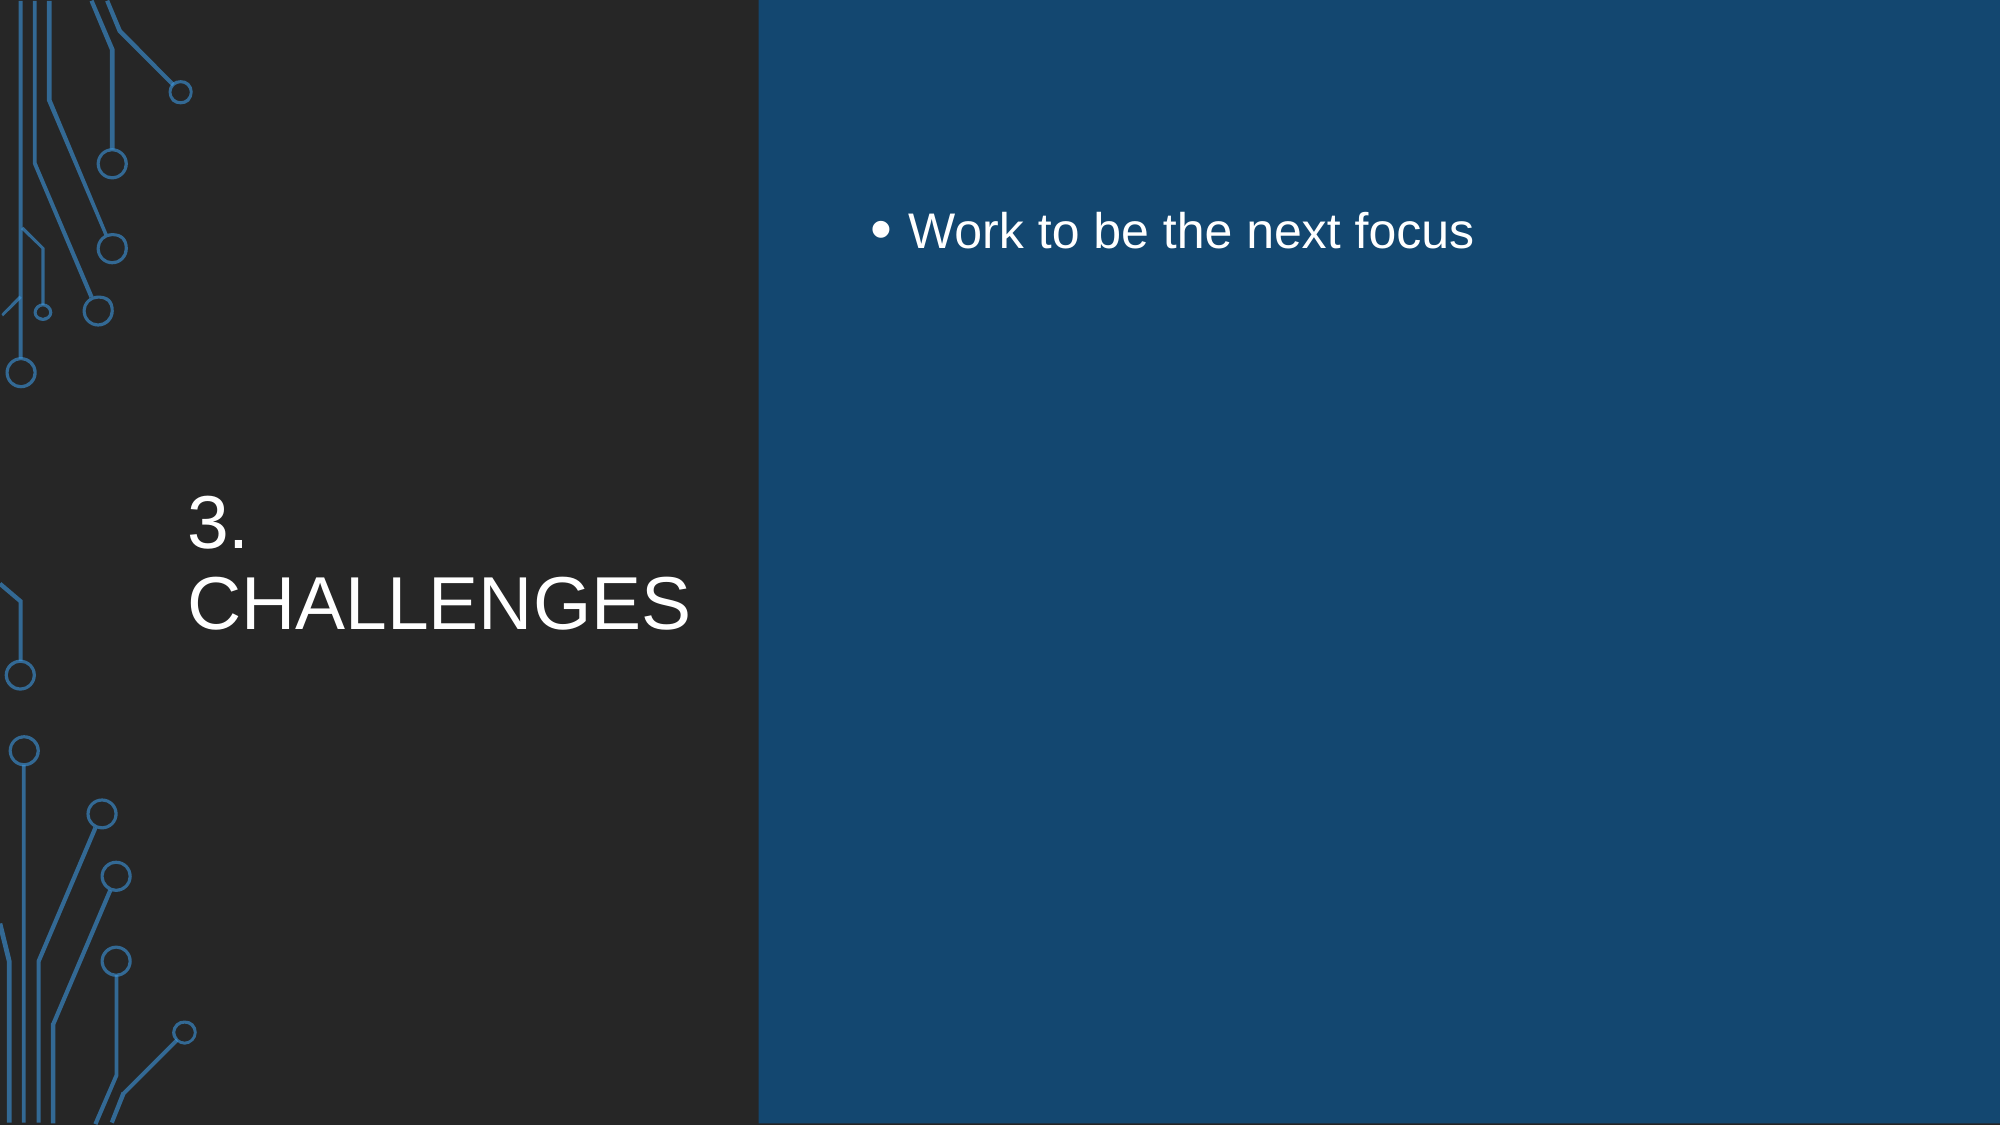

# 3. Challenges
Work to be the next focus